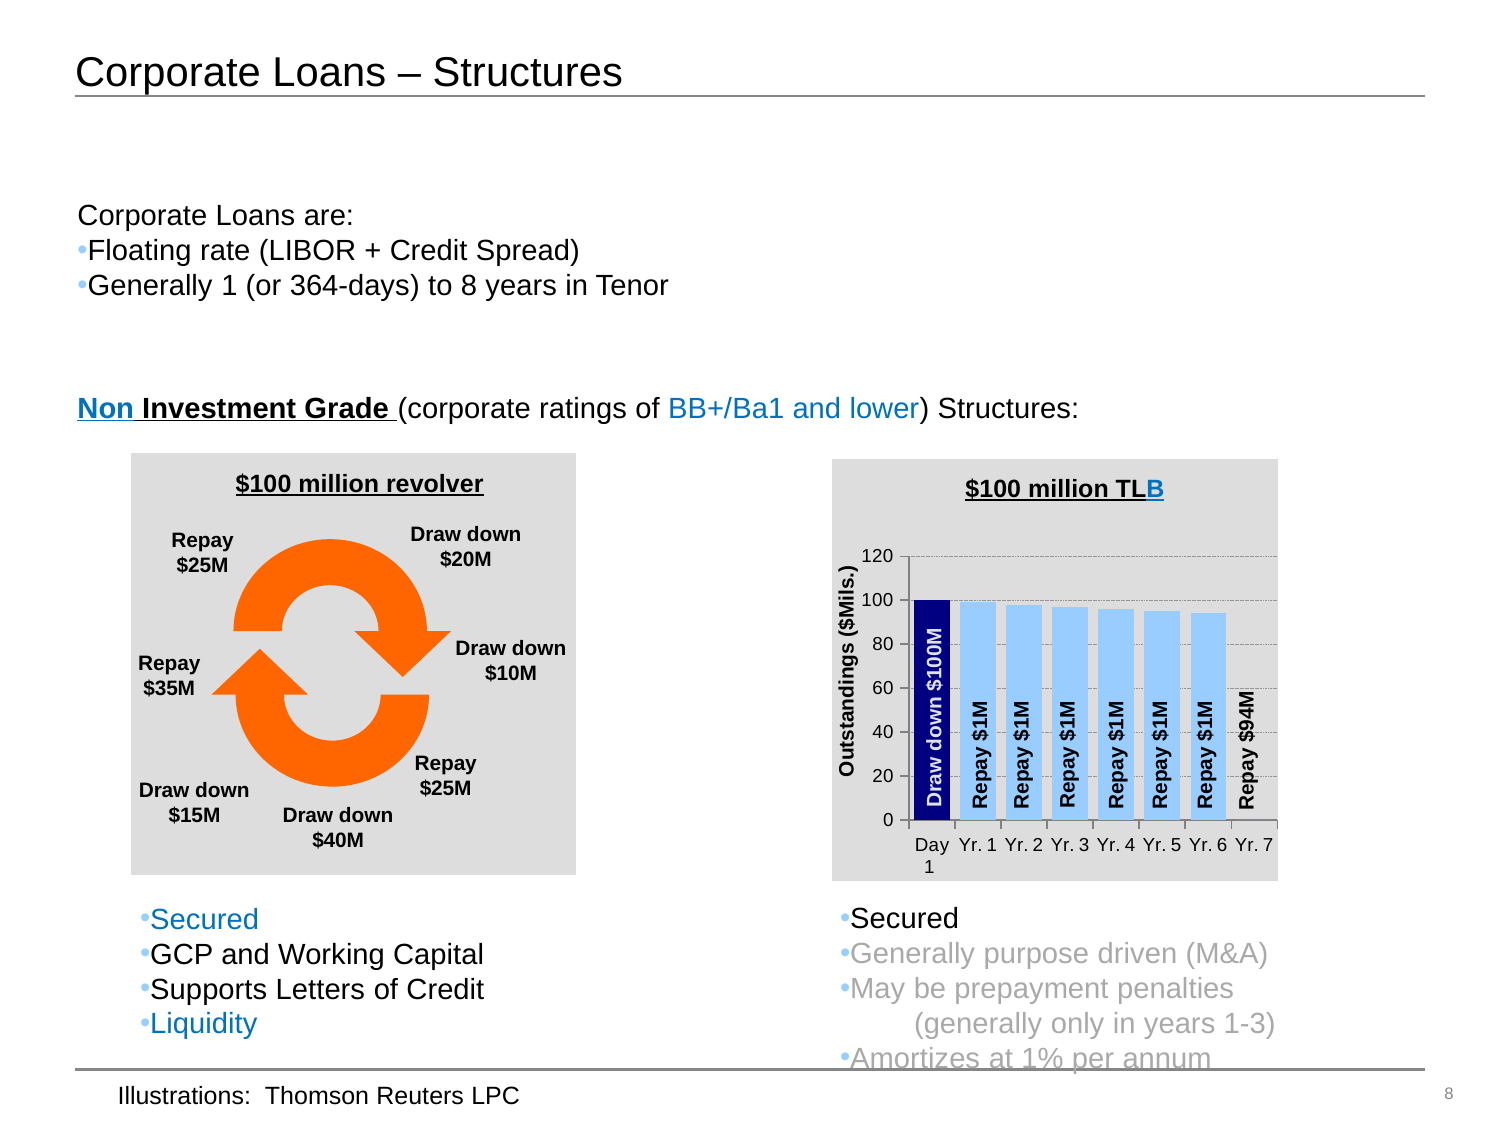

# Corporate Loans – Structures
Corporate Loans are:
Floating rate (LIBOR + Credit Spread)
Generally 1 (or 364-days) to 8 years in Tenor

Non Investment Grade (corporate ratings of BB+/Ba1 and lower) Structures:

$100 million revolver
Draw down
$20M
Repay
$25M

Draw down
$10M
Repay
$35M
Repay
$25M
Draw down
$15M
Draw down
$40M

$100 million TLB

### Chart

| Category | Outstanding |
|---|---|
| Day 1  | 100.0 |
| Yr. 1 | 99.0 |
| Yr. 2 | 98.0 |
| Yr. 3 | 97.0 |
| Yr. 4 | 96.0 |
| Yr. 5 | 95.0 |
| Yr. 6 | 94.0 |
| Yr. 7 | 0.0 |
Outstandings ($Mils.)
Draw down $100M
Repay $94M
Repay $1M
Repay $1M
Repay $1M
Repay $1M
Repay $1M
 Repay $1M
Secured
Generally purpose driven (M&A)
May be prepayment penalties
         (generally only in years 1-3)
Amortizes at 1% per annum
Secured
GCP and Working Capital
Supports Letters of Credit
Liquidity
Illustrations:  Thomson Reuters LPC